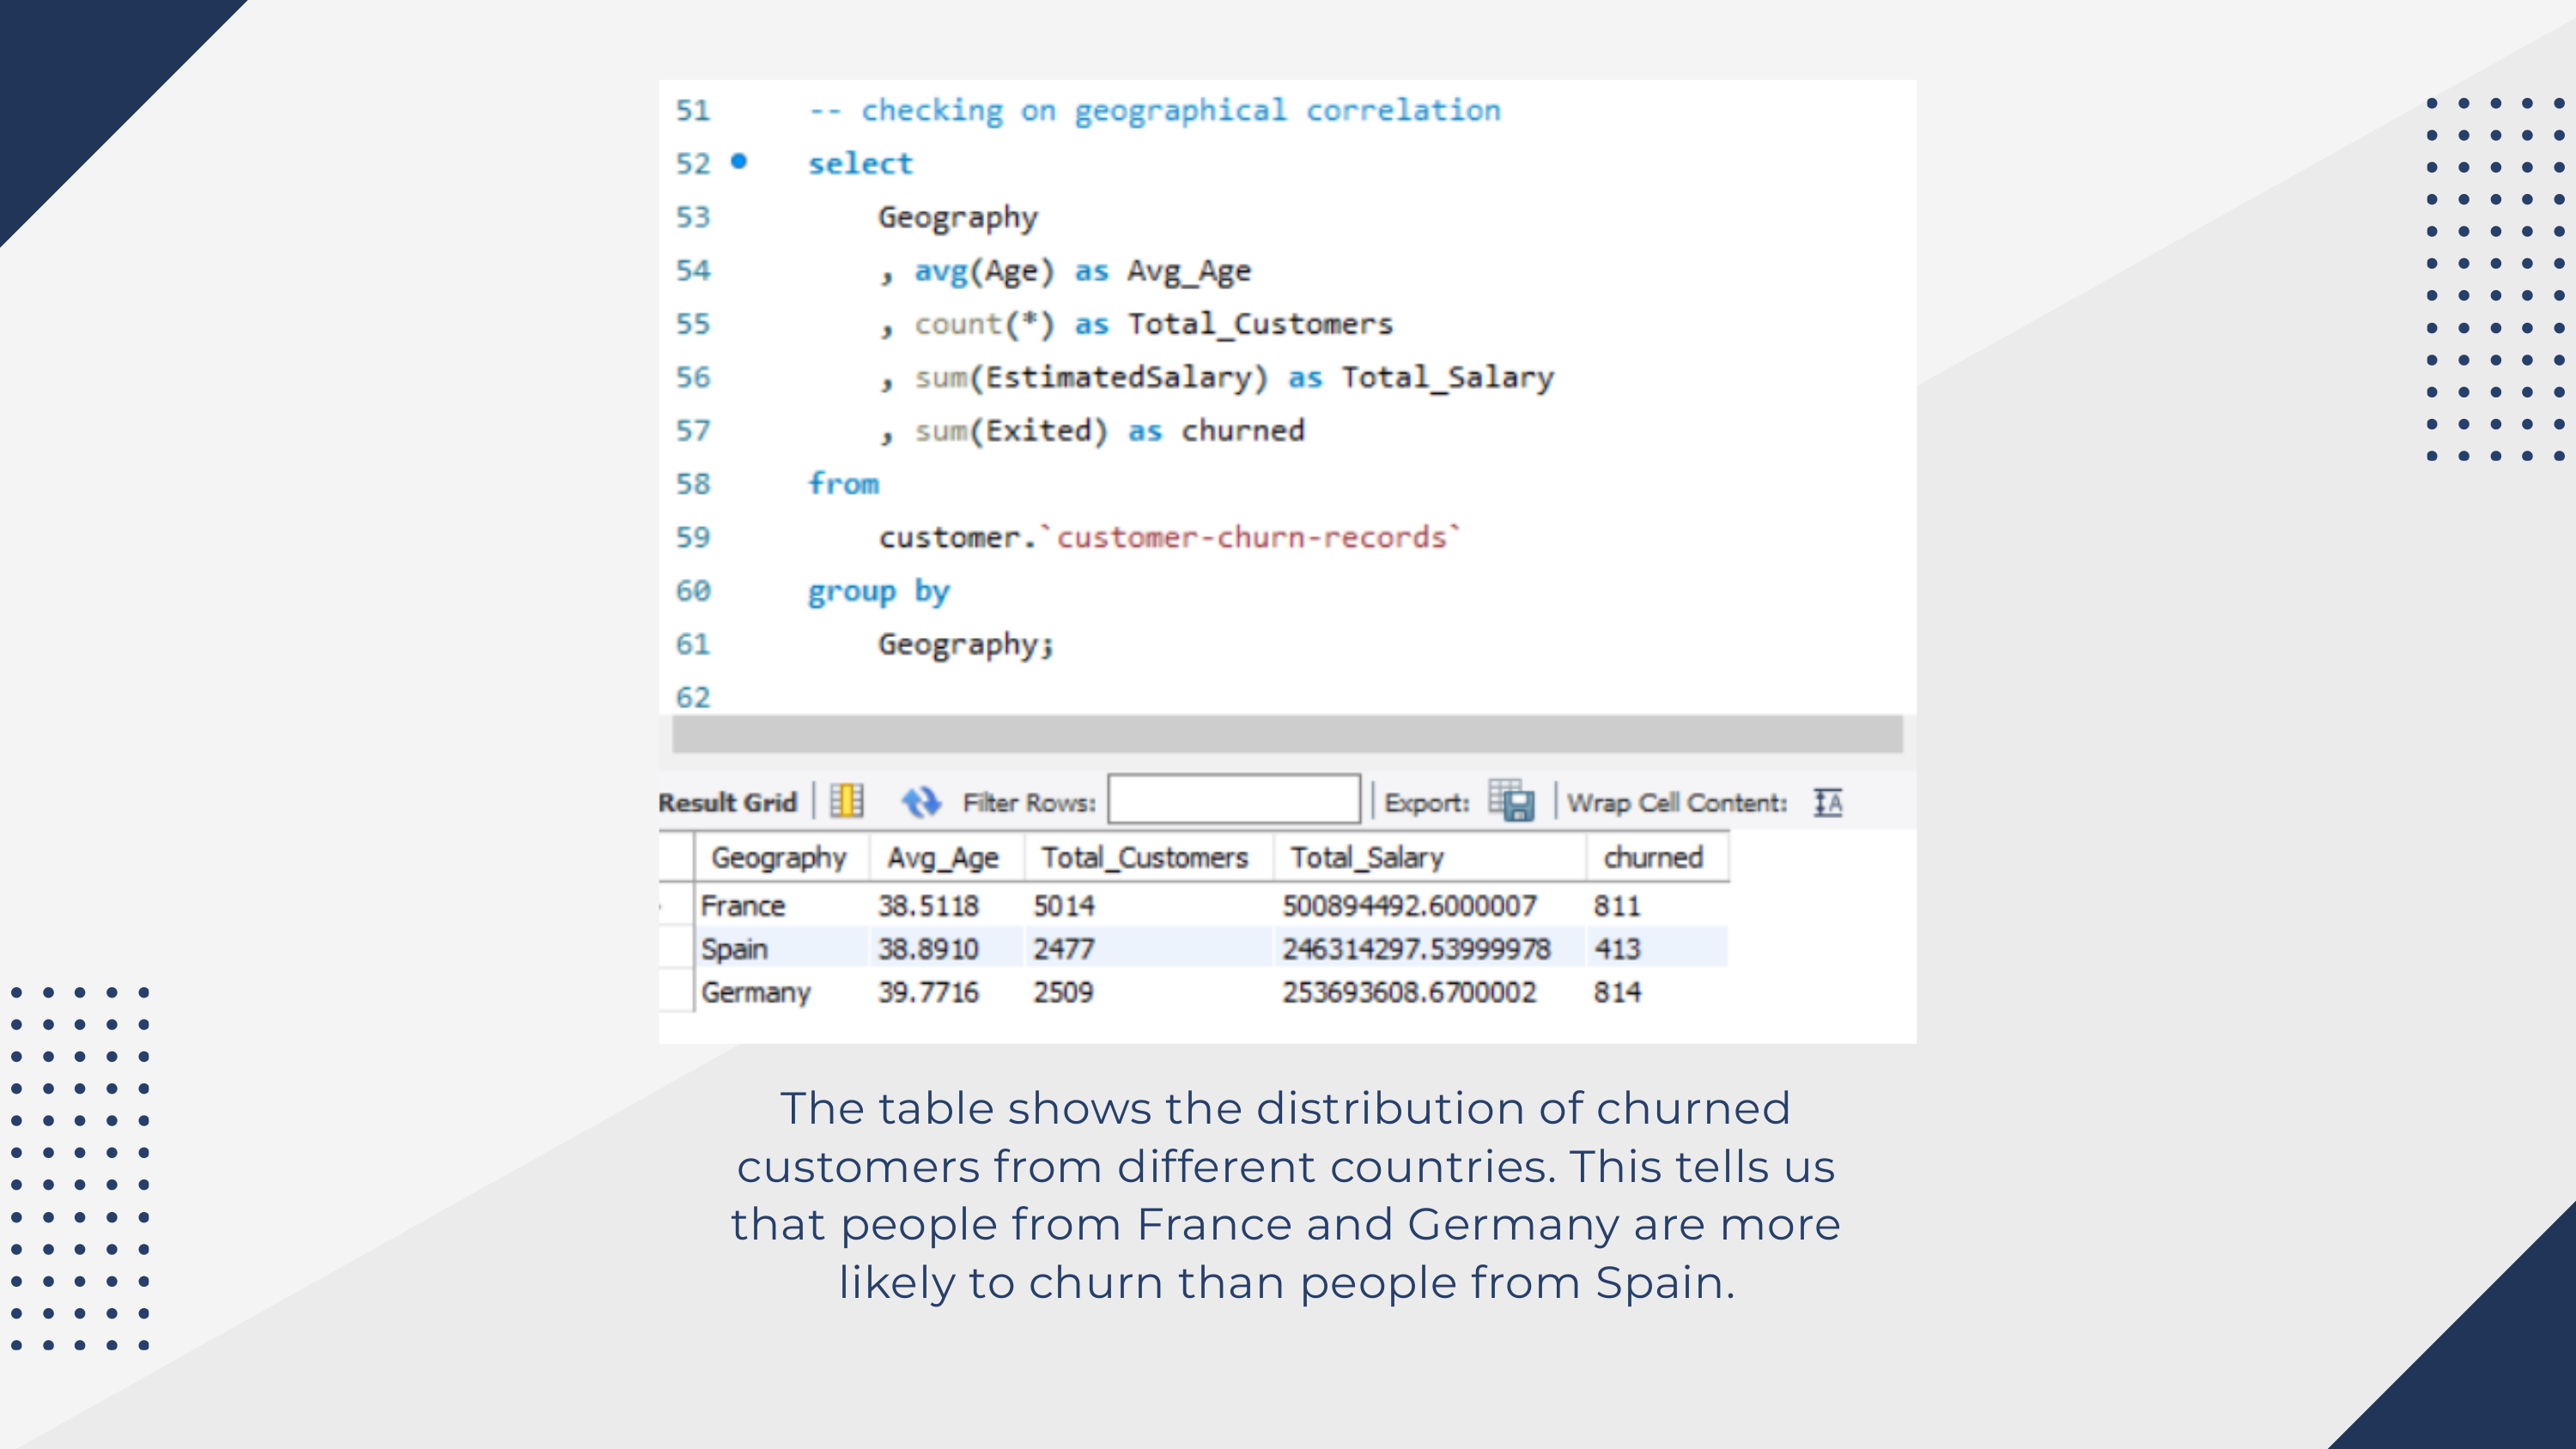

The table shows the distribution of churned customers from different countries. This tells us that people from France and Germany are more likely to churn than people from Spain.